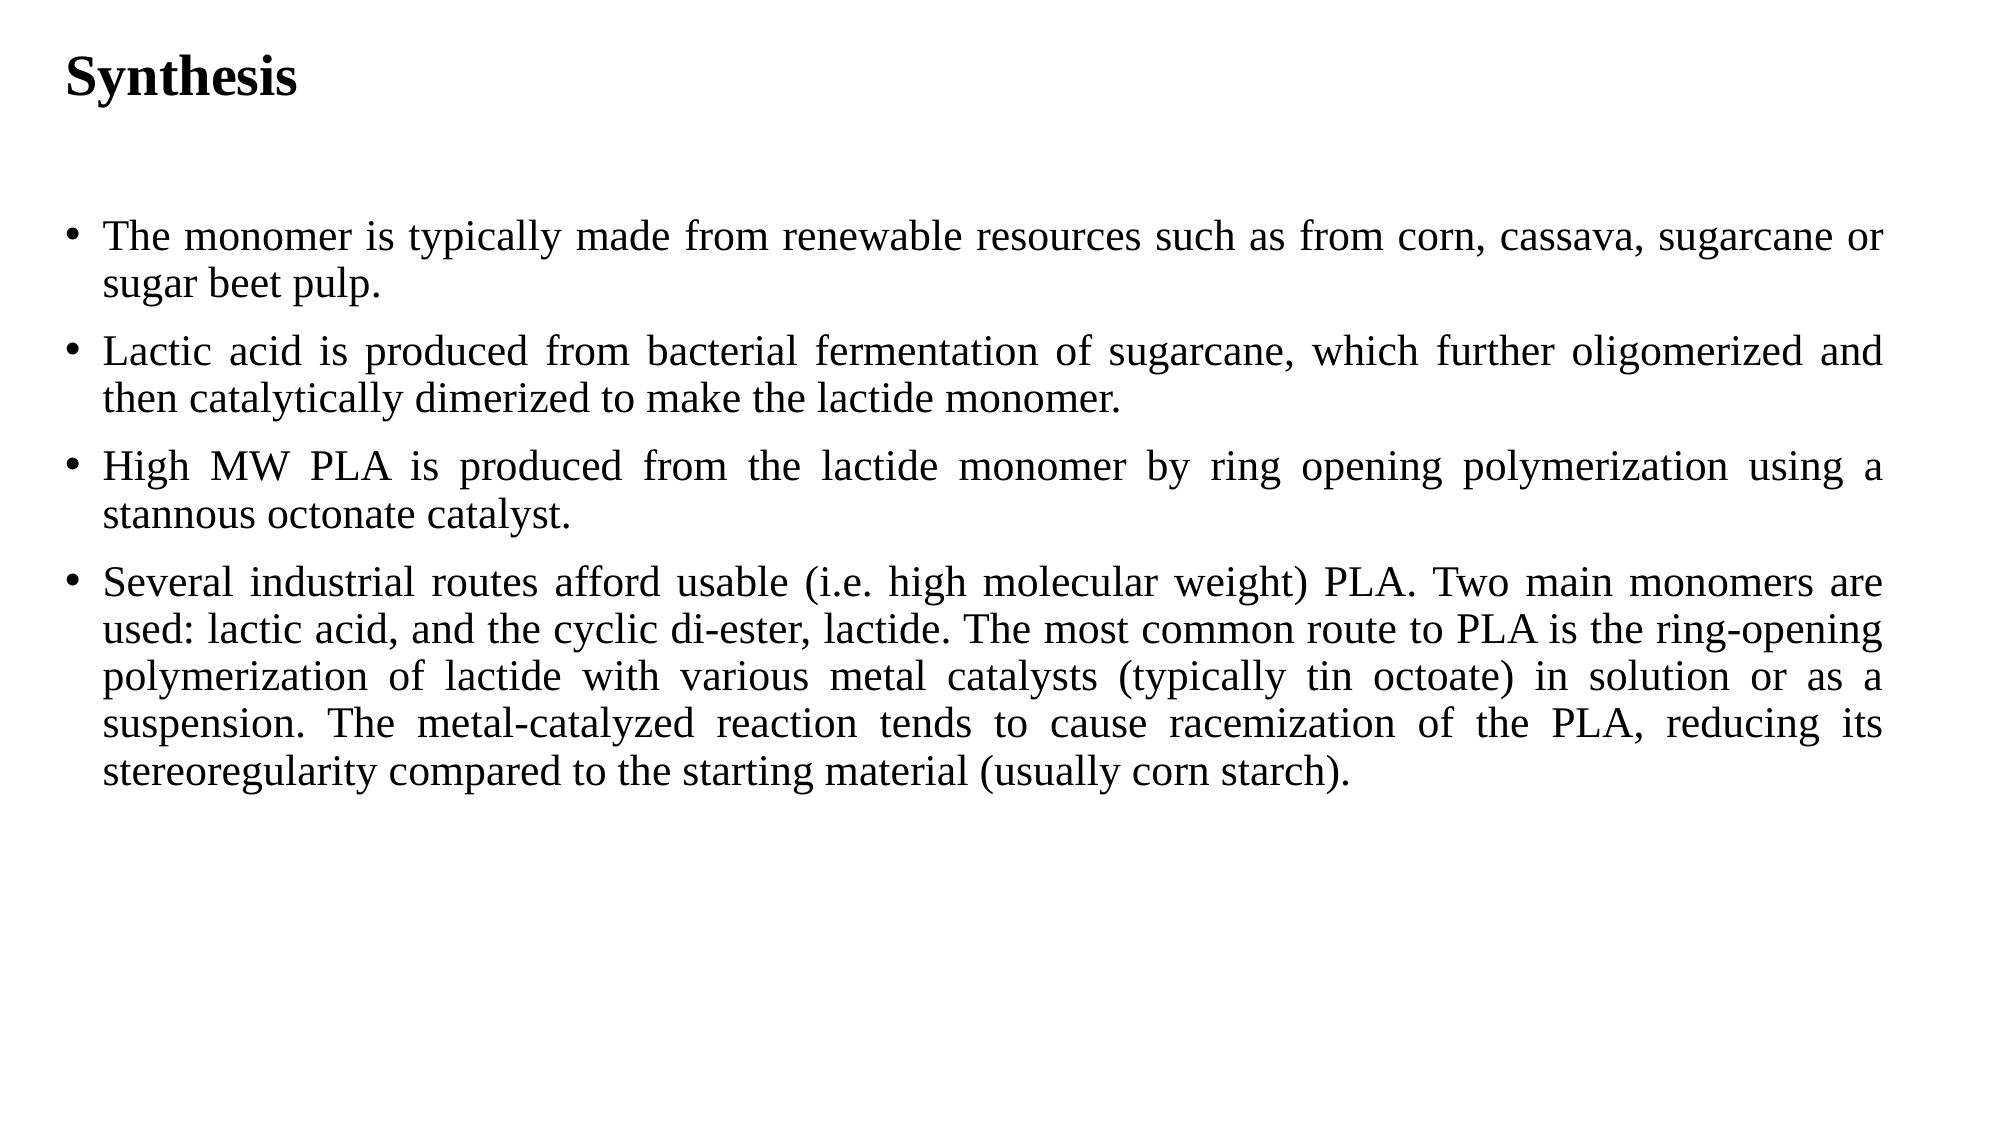

Synthesis

The monomer is typically made from renewable resources such as from corn, cassava, sugarcane or sugar beet pulp.
Lactic acid is produced from bacterial fermentation of sugarcane, which further oligomerized and then catalytically dimerized to make the lactide monomer.
High MW PLA is produced from the lactide monomer by ring opening polymerization using a stannous octonate catalyst.
Several industrial routes afford usable (i.e. high molecular weight) PLA. Two main monomers are used: lactic acid, and the cyclic di-ester, lactide. The most common route to PLA is the ring-opening polymerization of lactide with various metal catalysts (typically tin octoate) in solution or as a suspension. The metal-catalyzed reaction tends to cause racemization of the PLA, reducing its stereoregularity compared to the starting material (usually corn starch).